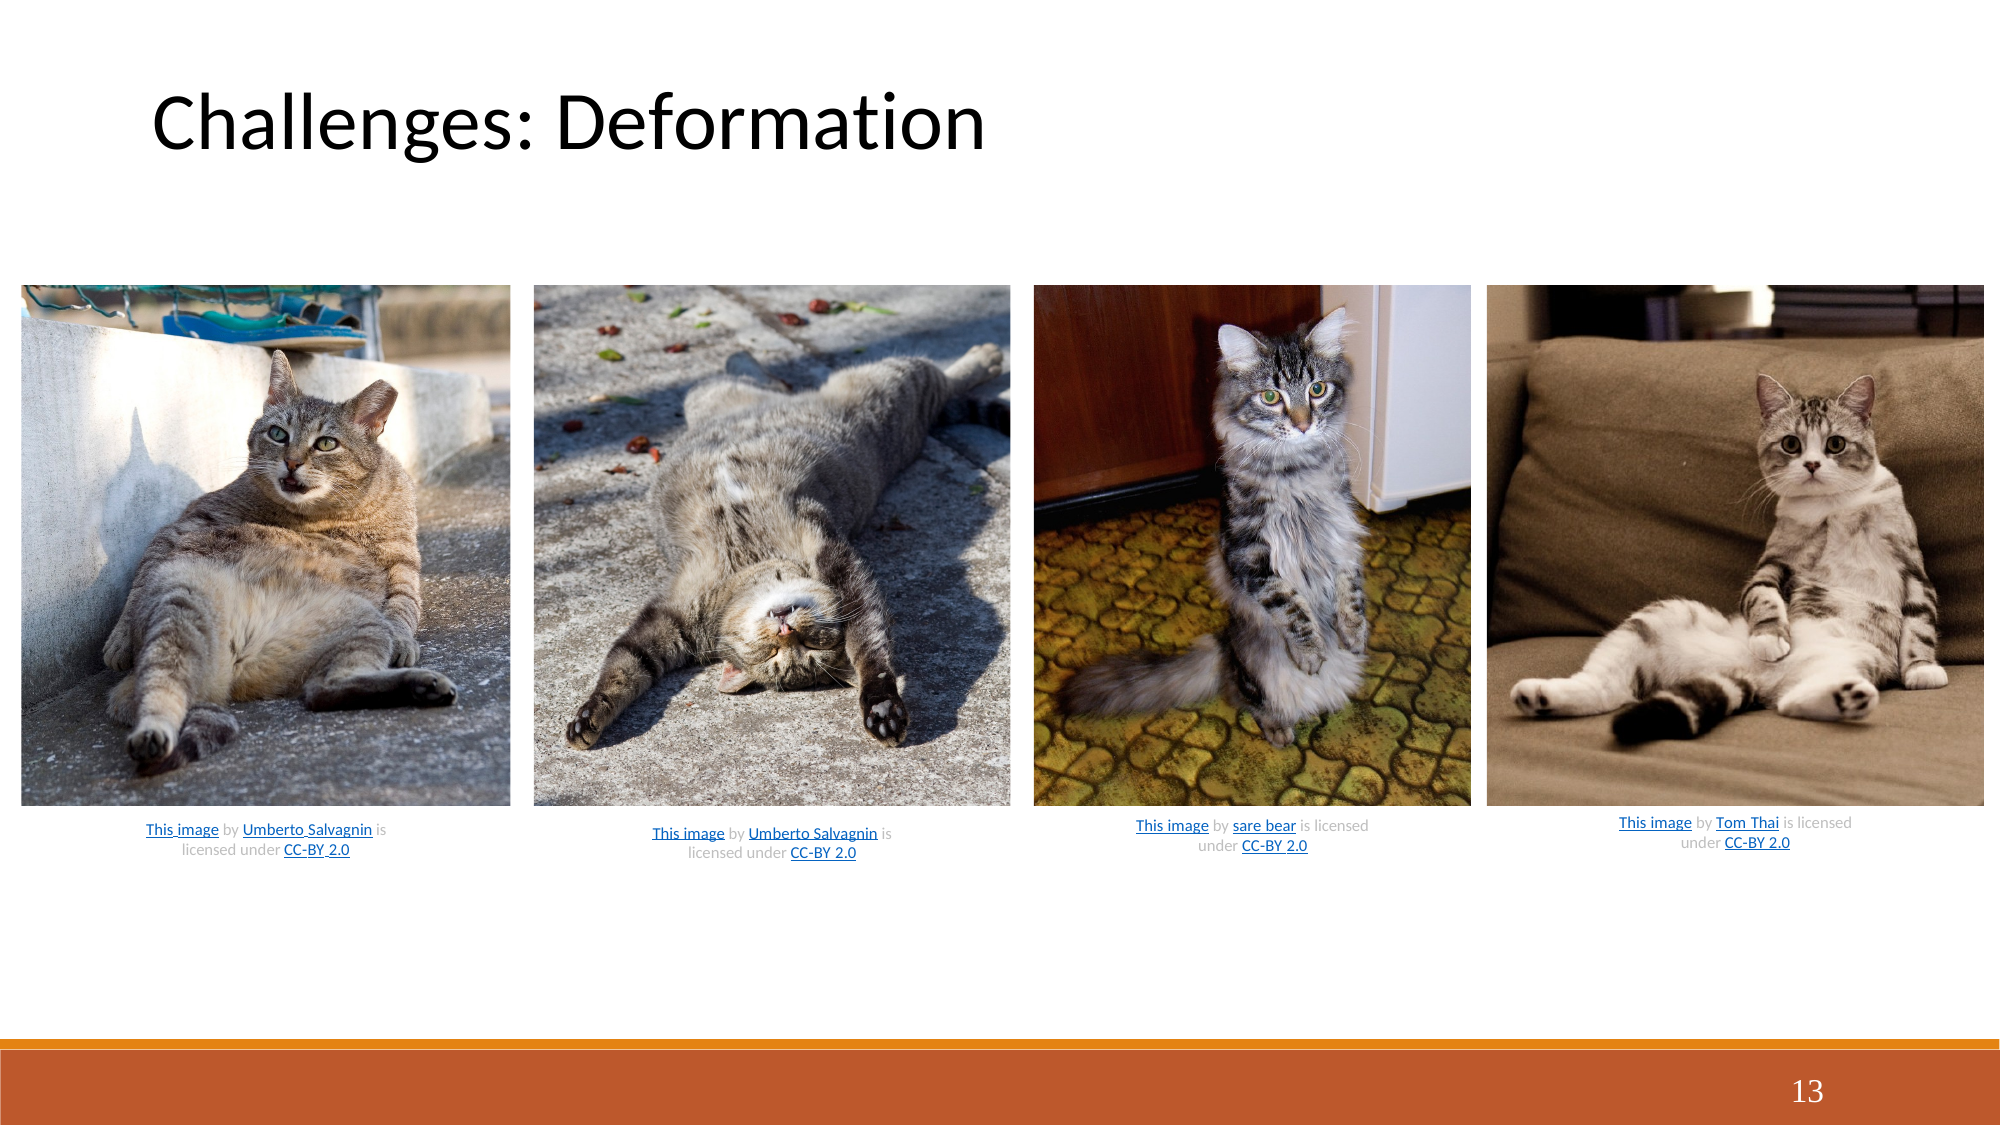

Challenges: Deformation

This image by Tom Thai is licensed under CC-BY 2.0
This image by sare bear is licensed under CC-BY 2.0
This image by Umberto Salvagnin is licensed under CC-BY 2.0
This image by Umberto Salvagnin is

licensed under CC-BY 2.0

13